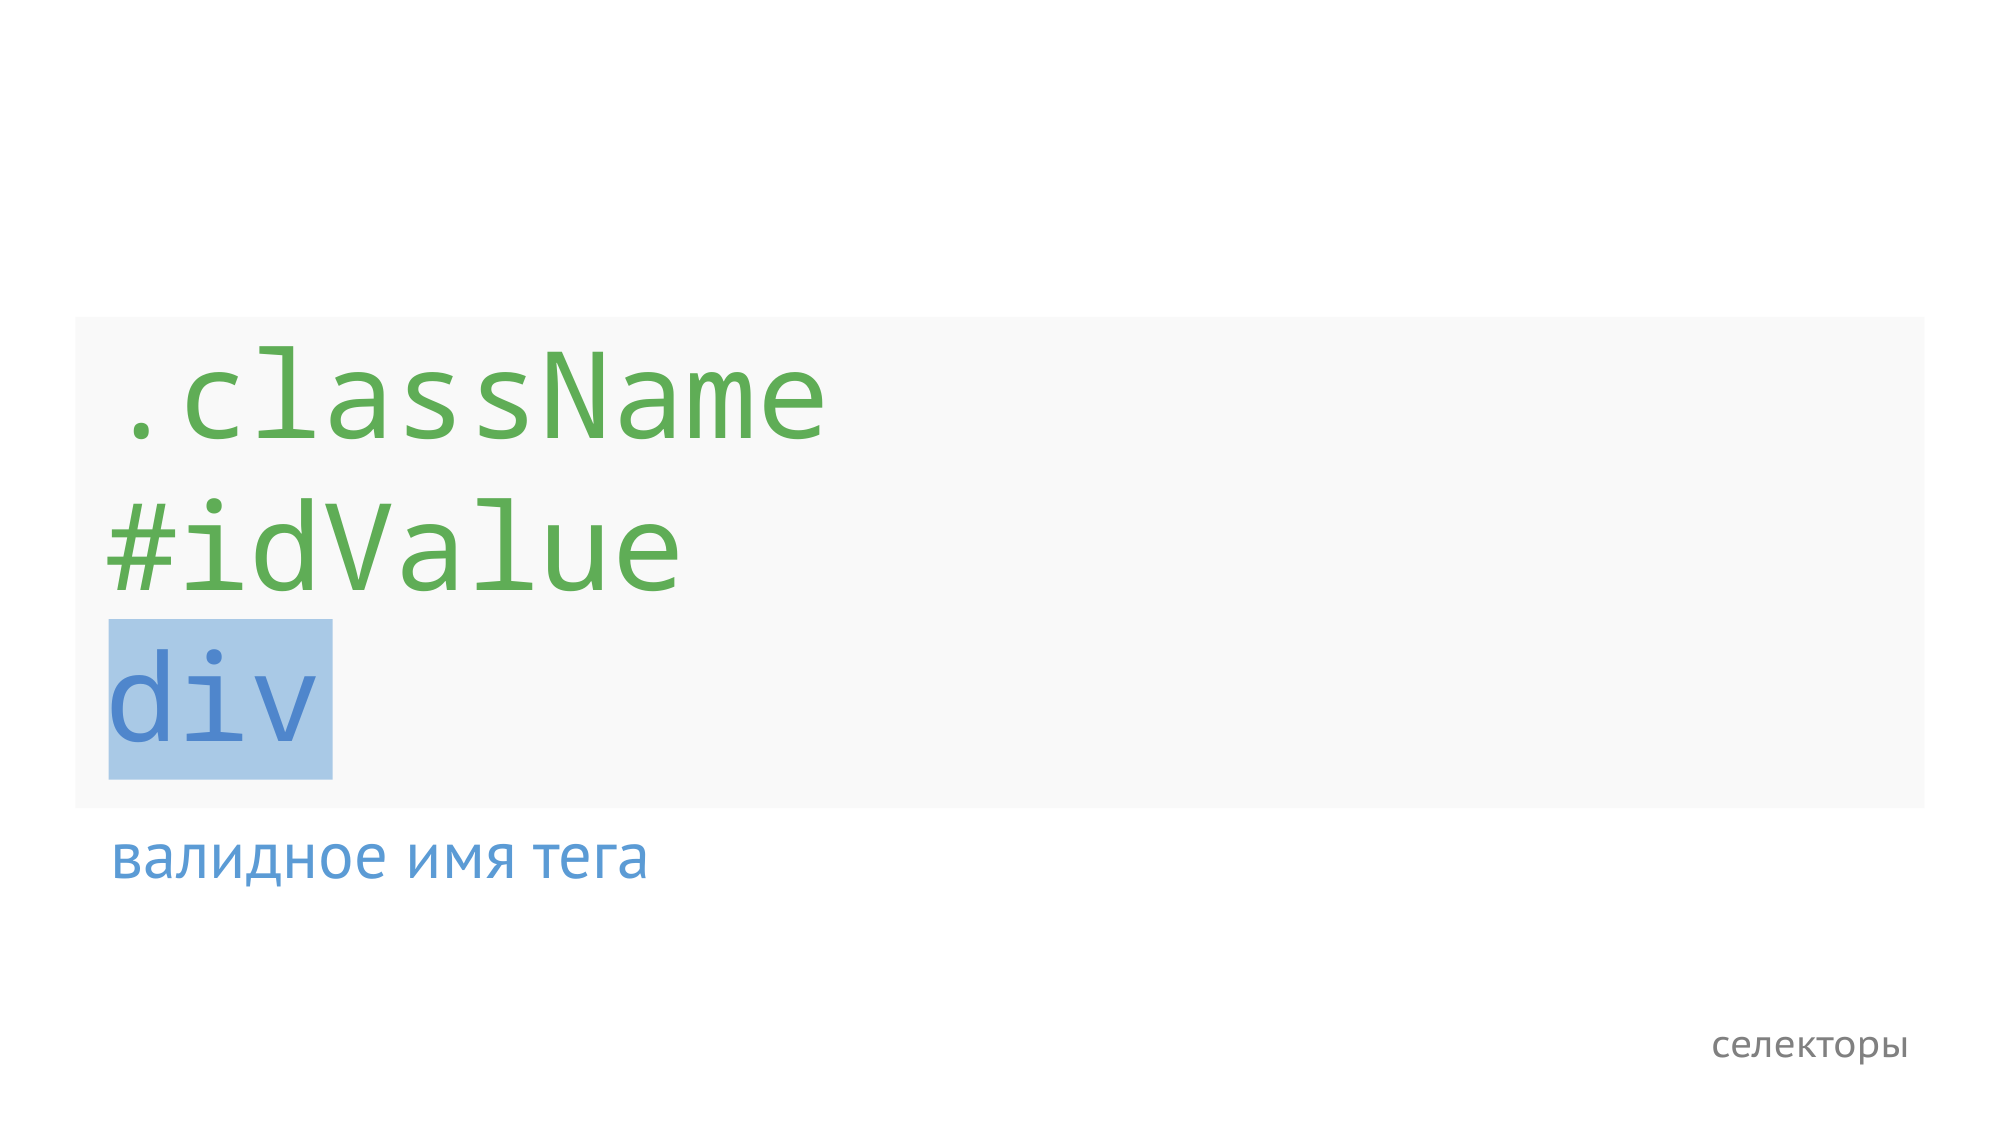

.className
#idValue
div

валидное имя тега
селекторы